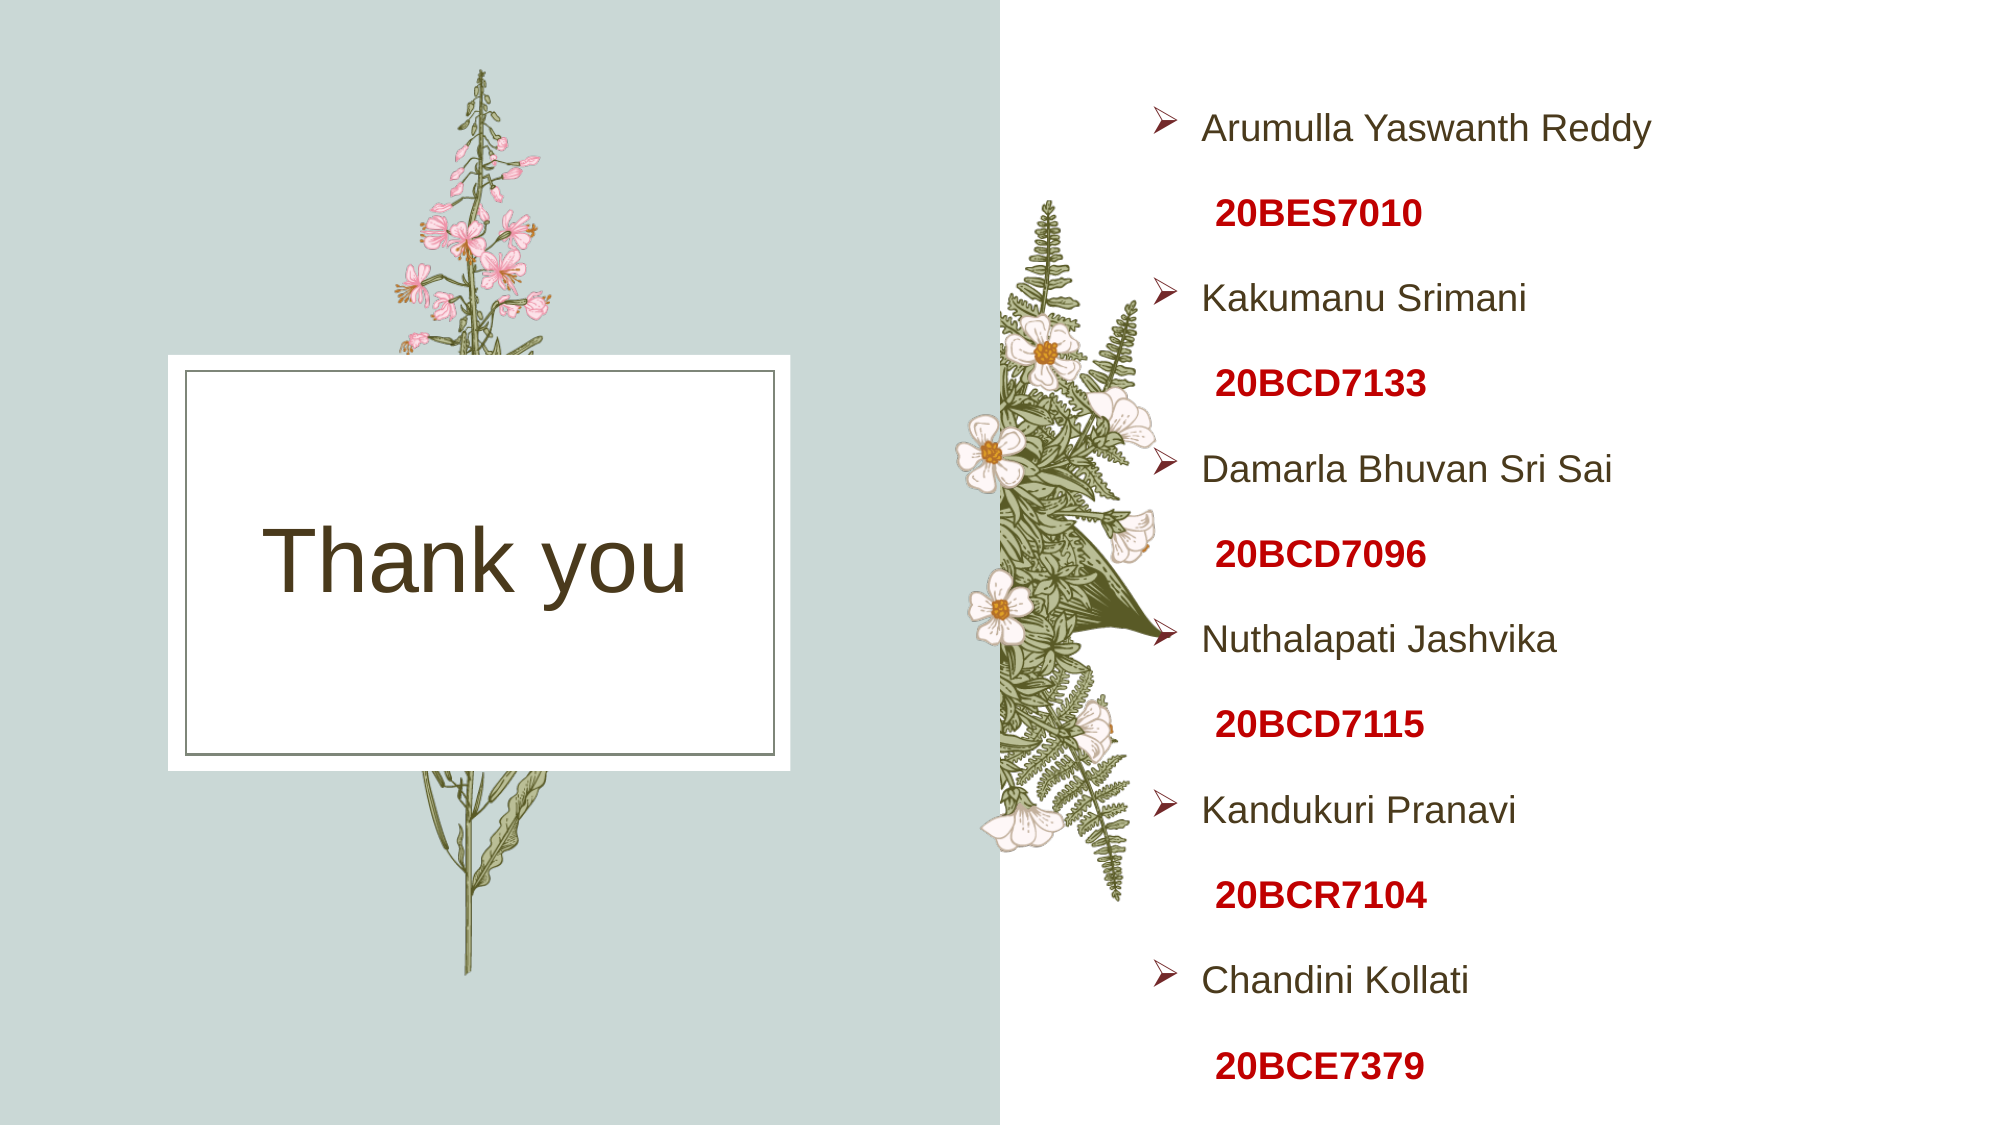

Arumulla Yaswanth Reddy
      20BES7010
Kakumanu Srimani
      20BCD7133
Damarla Bhuvan Sri Sai
      20BCD7096
Nuthalapati Jashvika
      20BCD7115
Kandukuri Pranavi
      20BCR7104
Chandini Kollati
      20BCE7379

# Thank you